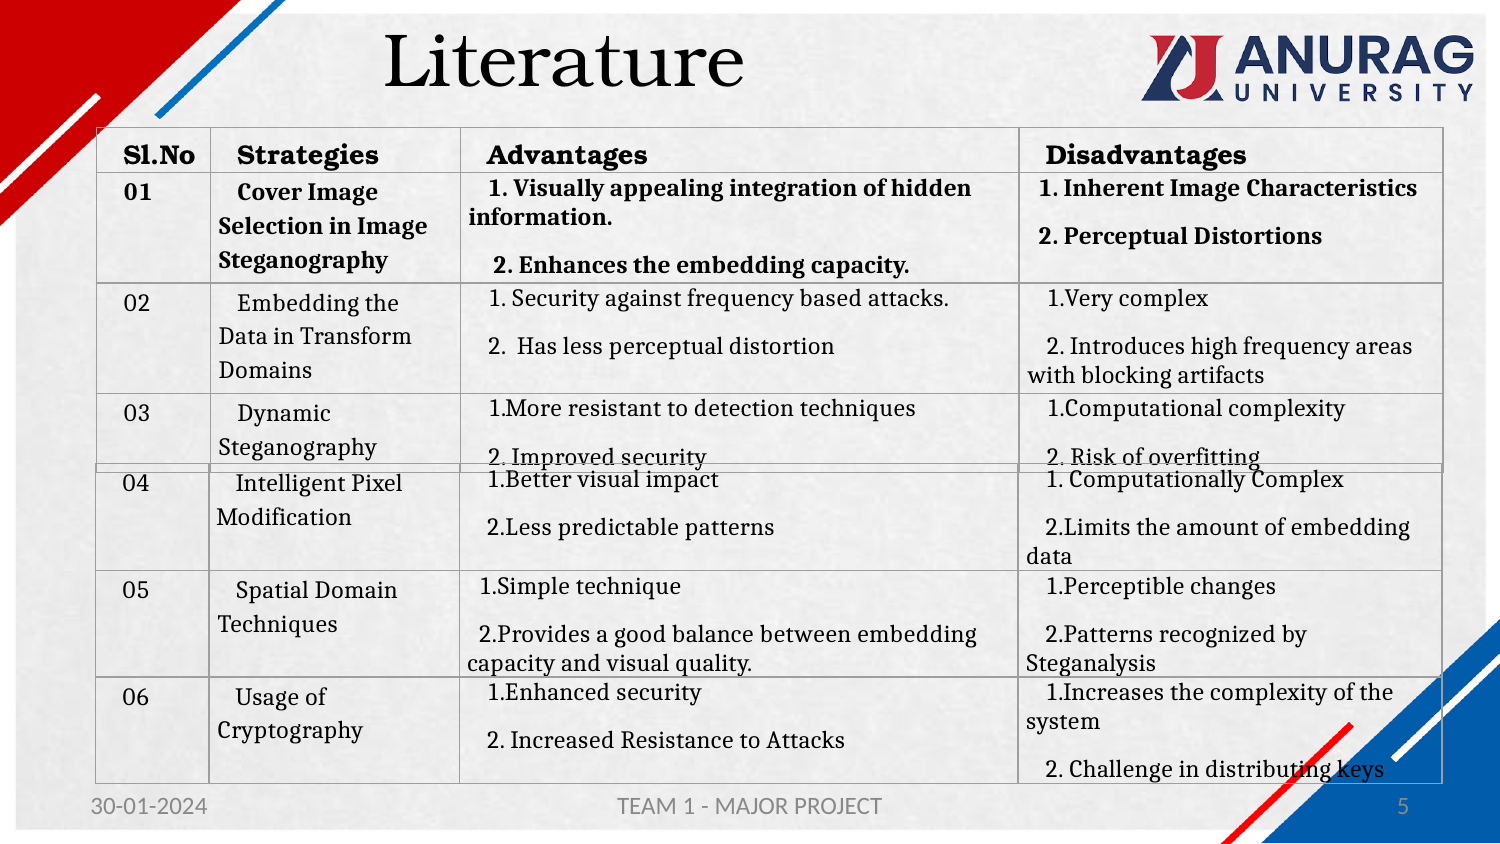

# Literature
| Sl.No | Strategies | Advantages | Disadvantages |
| --- | --- | --- | --- |
| 01 | Cover Image Selection in Image Steganography | 1. Visually appealing integration of hidden information. 2. Enhances the embedding capacity. | 1. Inherent Image Characteristics 2. Perceptual Distortions |
| 02 | Embedding the Data in Transform Domains | 1. Security against frequency based attacks. 2. Has less perceptual distortion | 1.Very complex 2. Introduces high frequency areas with blocking artifacts |
| 03 | Dynamic Steganography | 1.More resistant to detection techniques 2. Improved security | 1.Computational complexity 2. Risk of overfitting |

| 04 | Intelligent Pixel Modification | 1.Better visual impact 2.Less predictable patterns | 1. Computationally Complex 2.Limits the amount of embedding data |
| --- | --- | --- | --- |
| 05 | Spatial Domain Techniques | 1.Simple technique 2.Provides a good balance between embedding capacity and visual quality. | 1.Perceptible changes 2.Patterns recognized by Steganalysis |
| 06 | Usage of Cryptography | 1.Enhanced security 2. Increased Resistance to Attacks | 1.Increases the complexity of the system 2. Challenge in distributing keys |

30-01-2024
TEAM 1 - MAJOR PROJECT
5